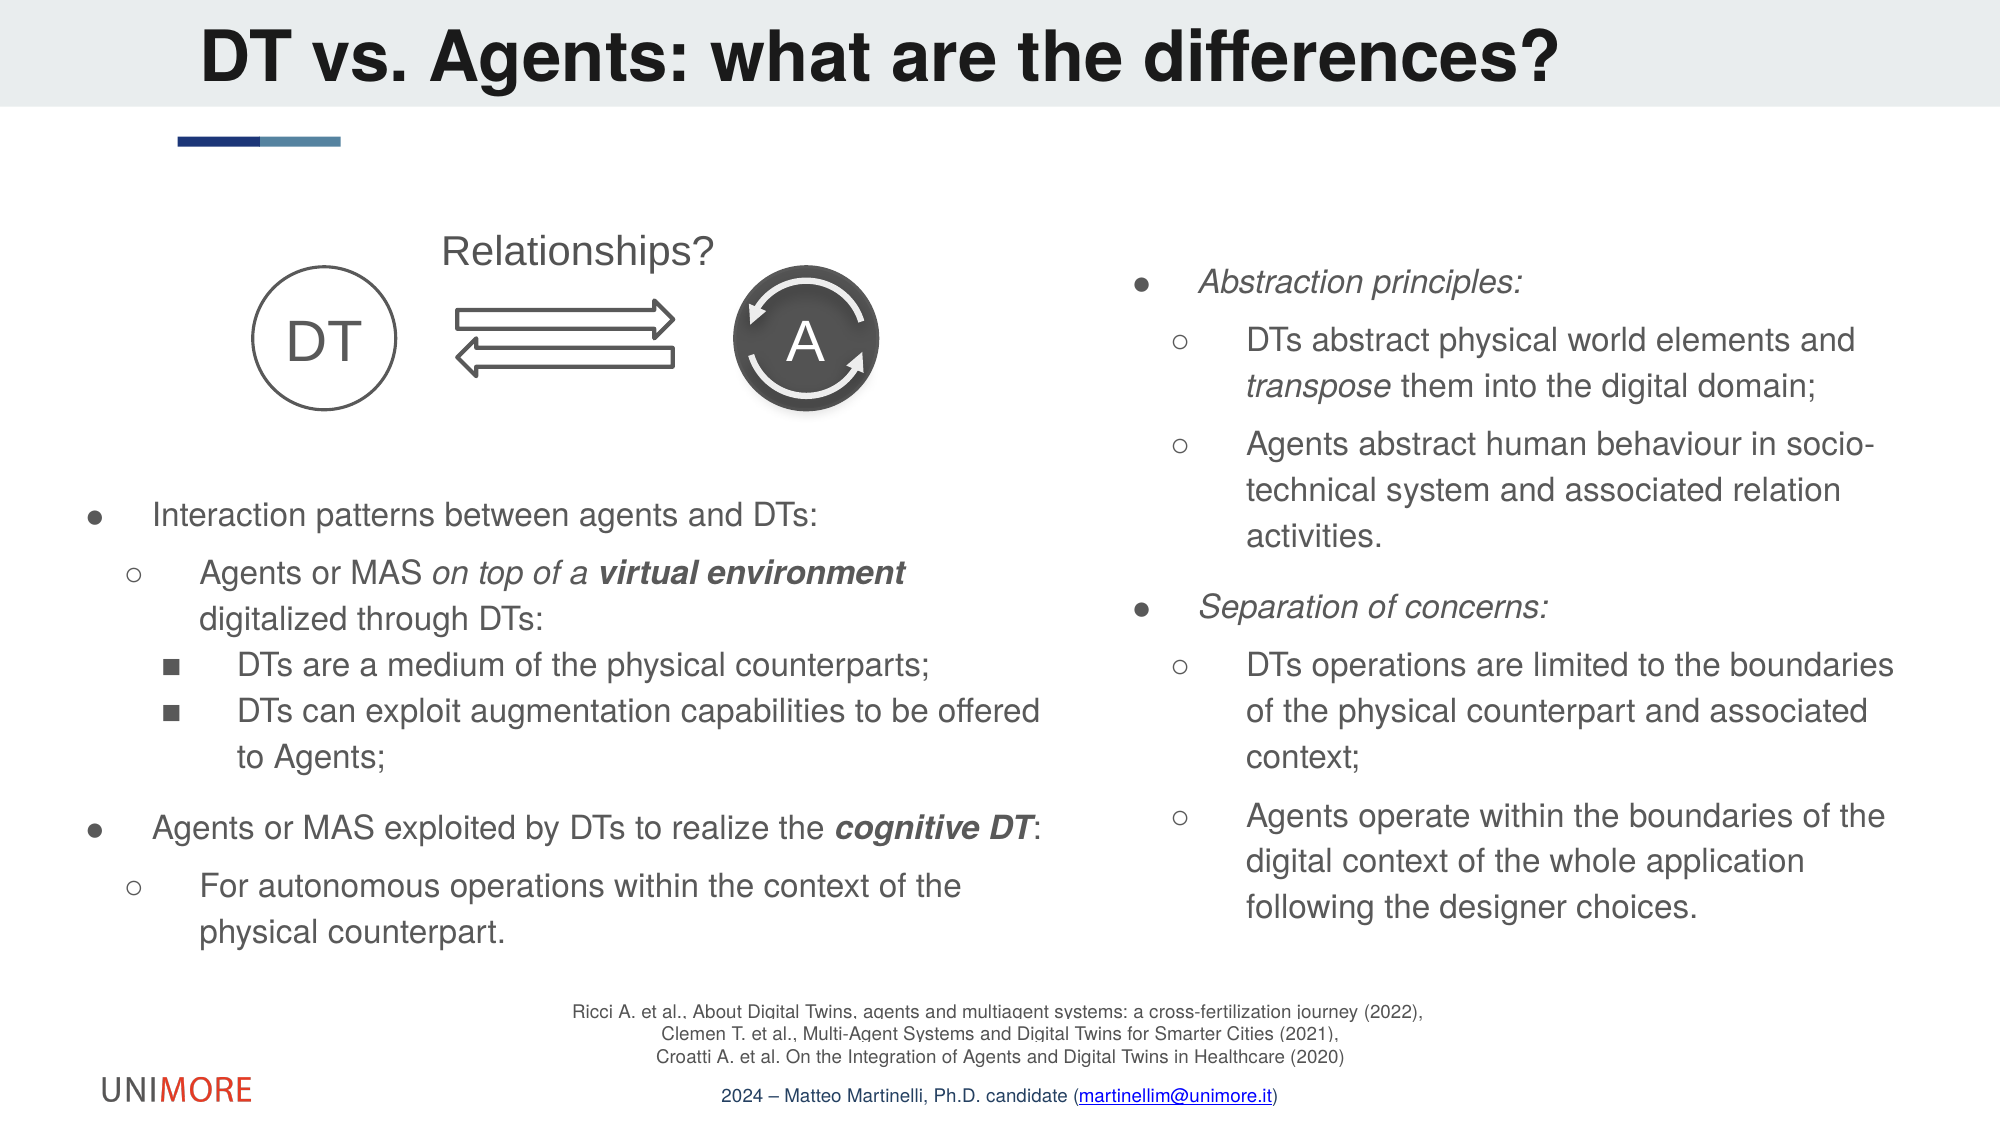

# DT vs. Agents: what are the differences?
Abstraction principles:
DTs abstract physical world elements and transpose them into the digital domain;
Agents abstract human behaviour in socio-technical system and associated relation activities.
Separation of concerns:
DTs operations are limited to the boundaries of the physical counterpart and associated context;
Agents operate within the boundaries of the digital context of the whole application following the designer choices.
Relationships?
A

DT

Interaction patterns between agents and DTs:
Agents or MAS on top of a virtual environment digitalized through DTs:
DTs are a medium of the physical counterparts;
DTs can exploit augmentation capabilities to be offered to Agents;
Agents or MAS exploited by DTs to realize the cognitive DT:
For autonomous operations within the context of the physical counterpart.
Ricci A. et al., About Digital Twins, agents and multiagent systems: a cross-fertilization journey (2022),
Clemen T. et al., Multi-Agent Systems and Digital Twins for Smarter Cities (2021),
Croatti A. et al. On the Integration of Agents and Digital Twins in Healthcare (2020)